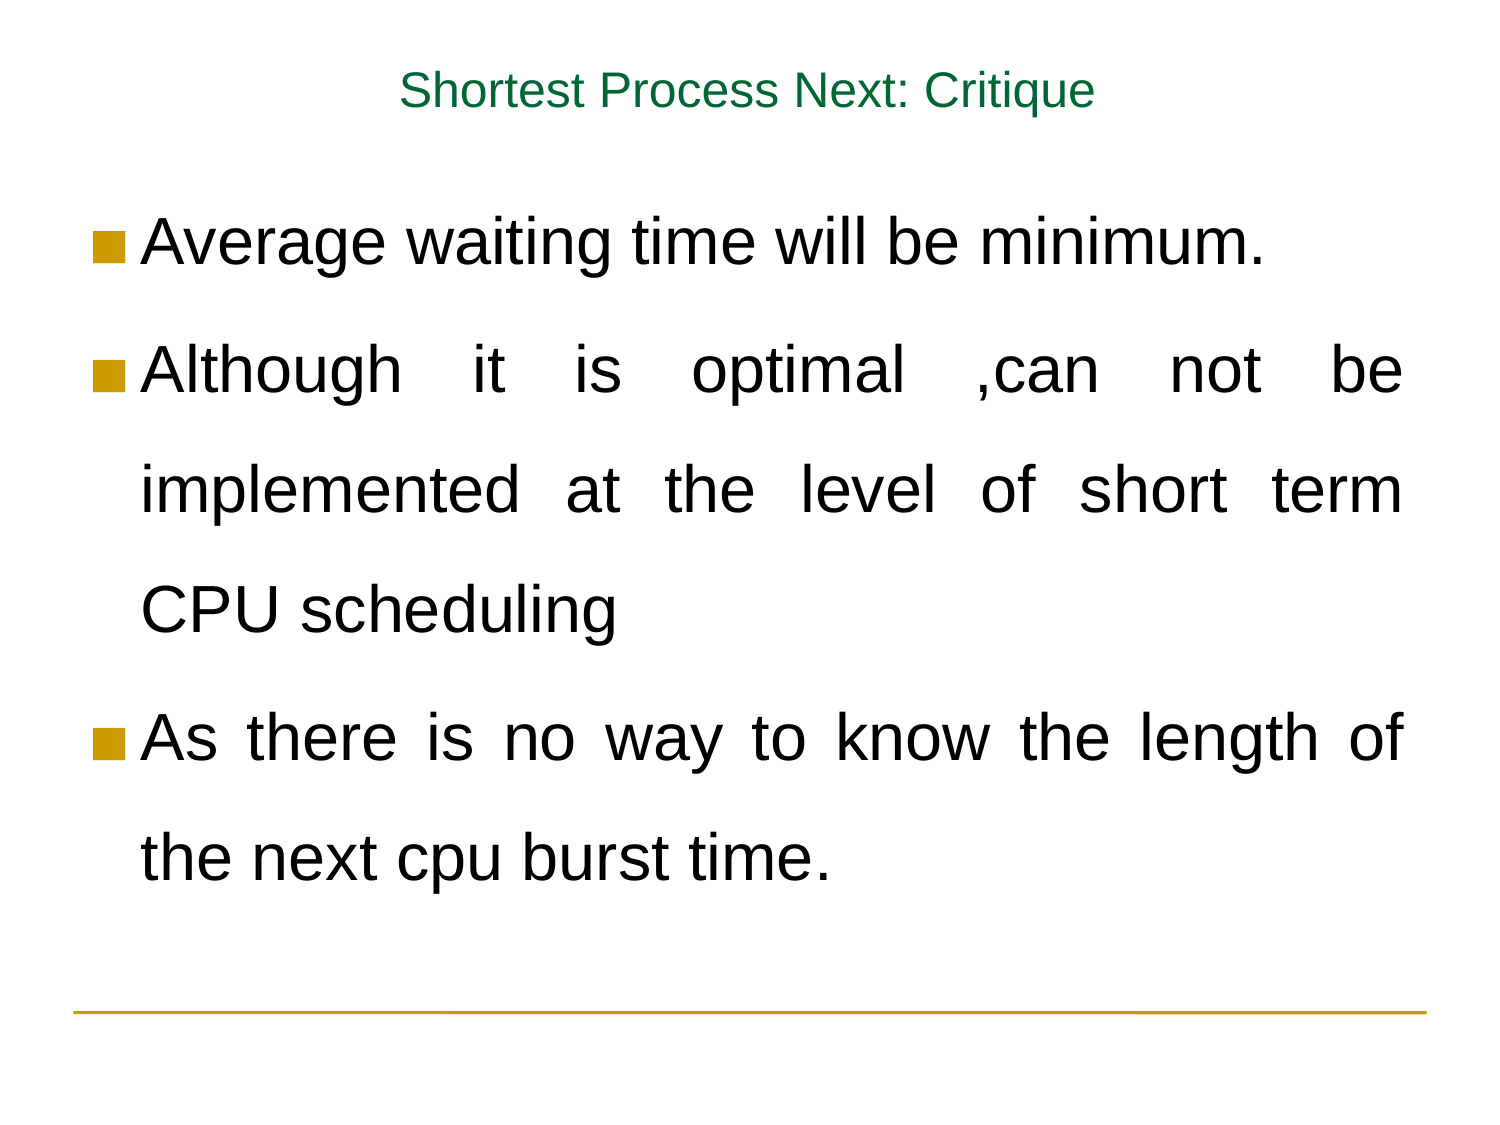

Shortest Process Next: Critique
Average waiting time will be minimum.
Although it is optimal ,can not be implemented at the level of short term CPU scheduling
As there is no way to know the length of the next cpu burst time.